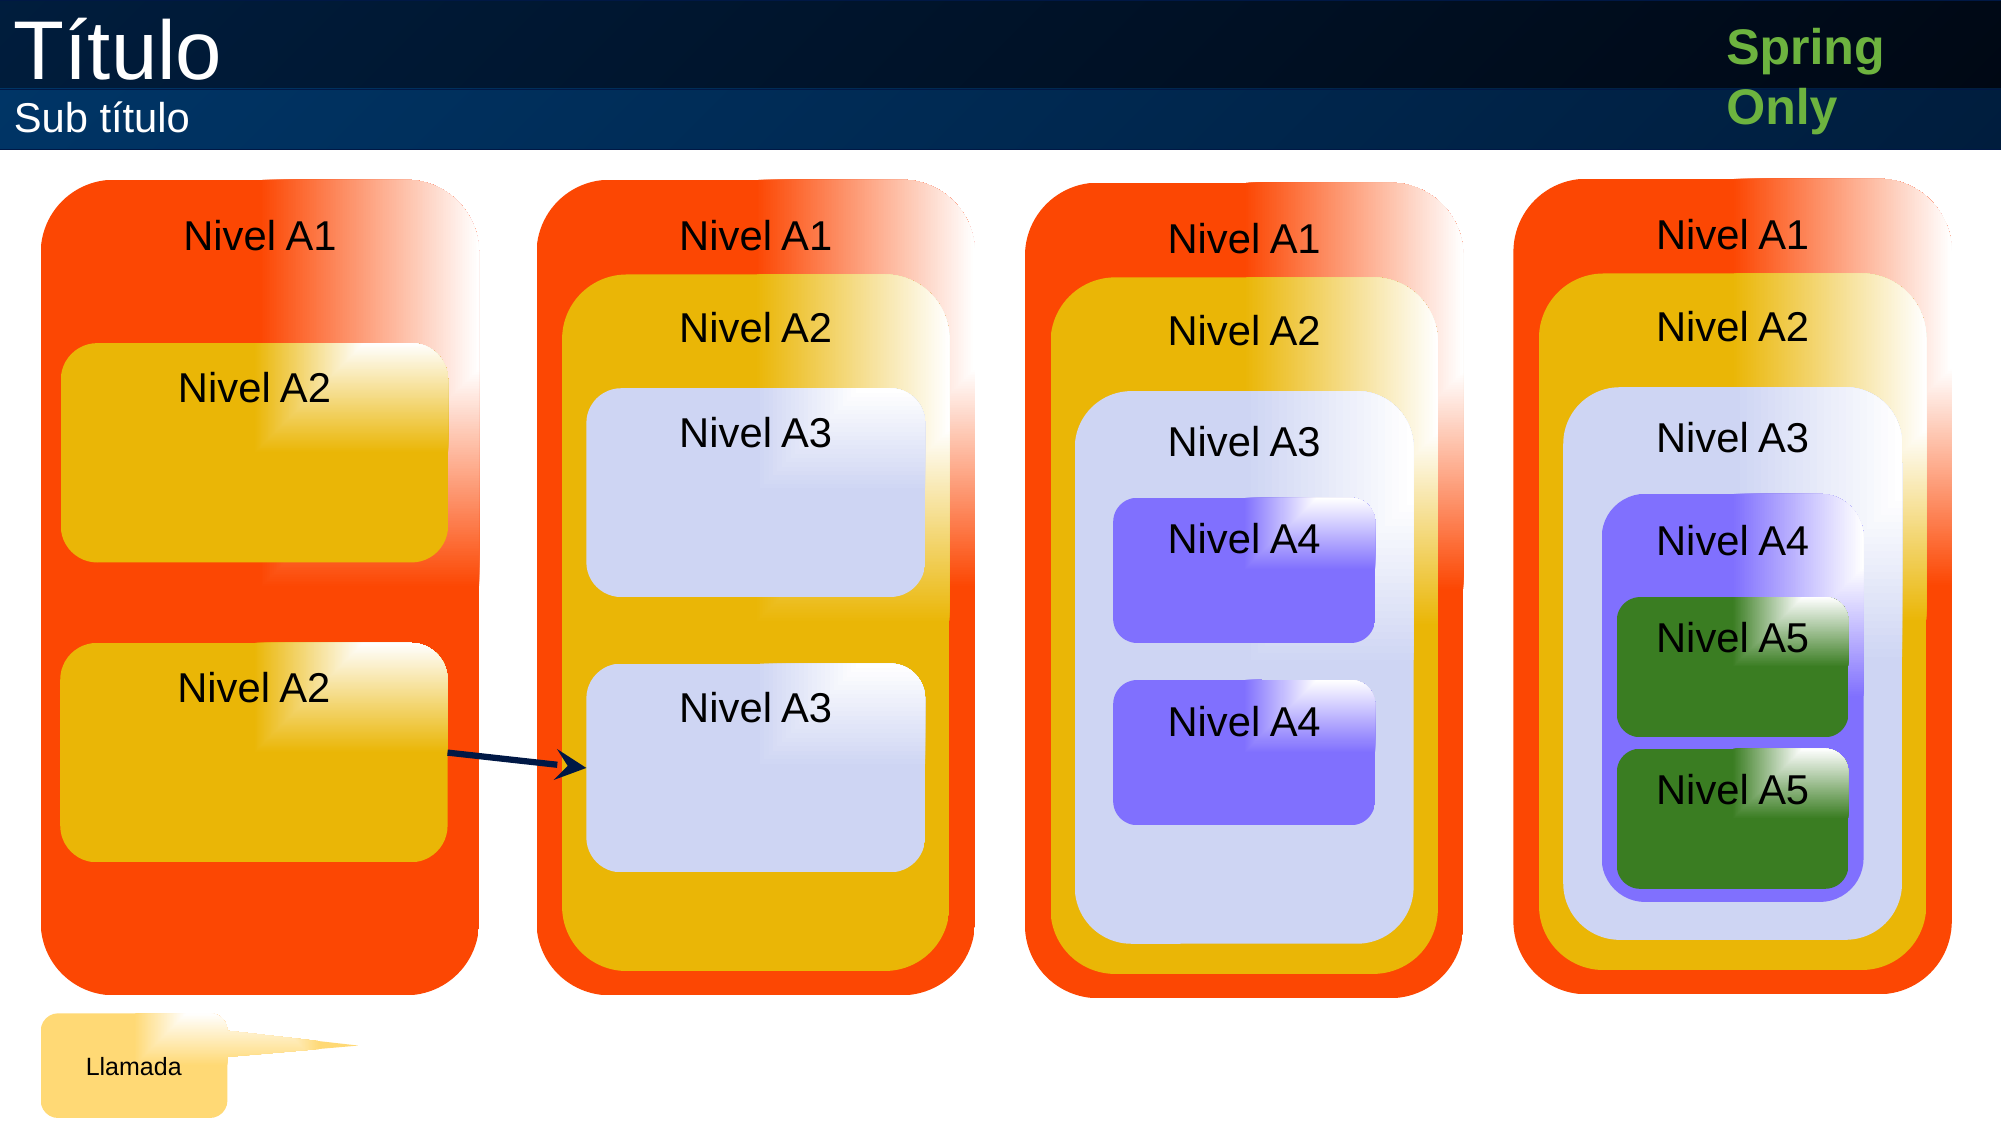

# Título
Spring Only
Sub título
Nivel A1
Nivel A1
Nivel A1
Nivel A1
Nivel A2
Nivel A2
Nivel A2
Nivel A2
Nivel A3
Nivel A3
Nivel A3
Nivel A4
Nivel A4
Nivel A5
Nivel A2
Nivel A3
Nivel A4
Nivel A5
Llamada